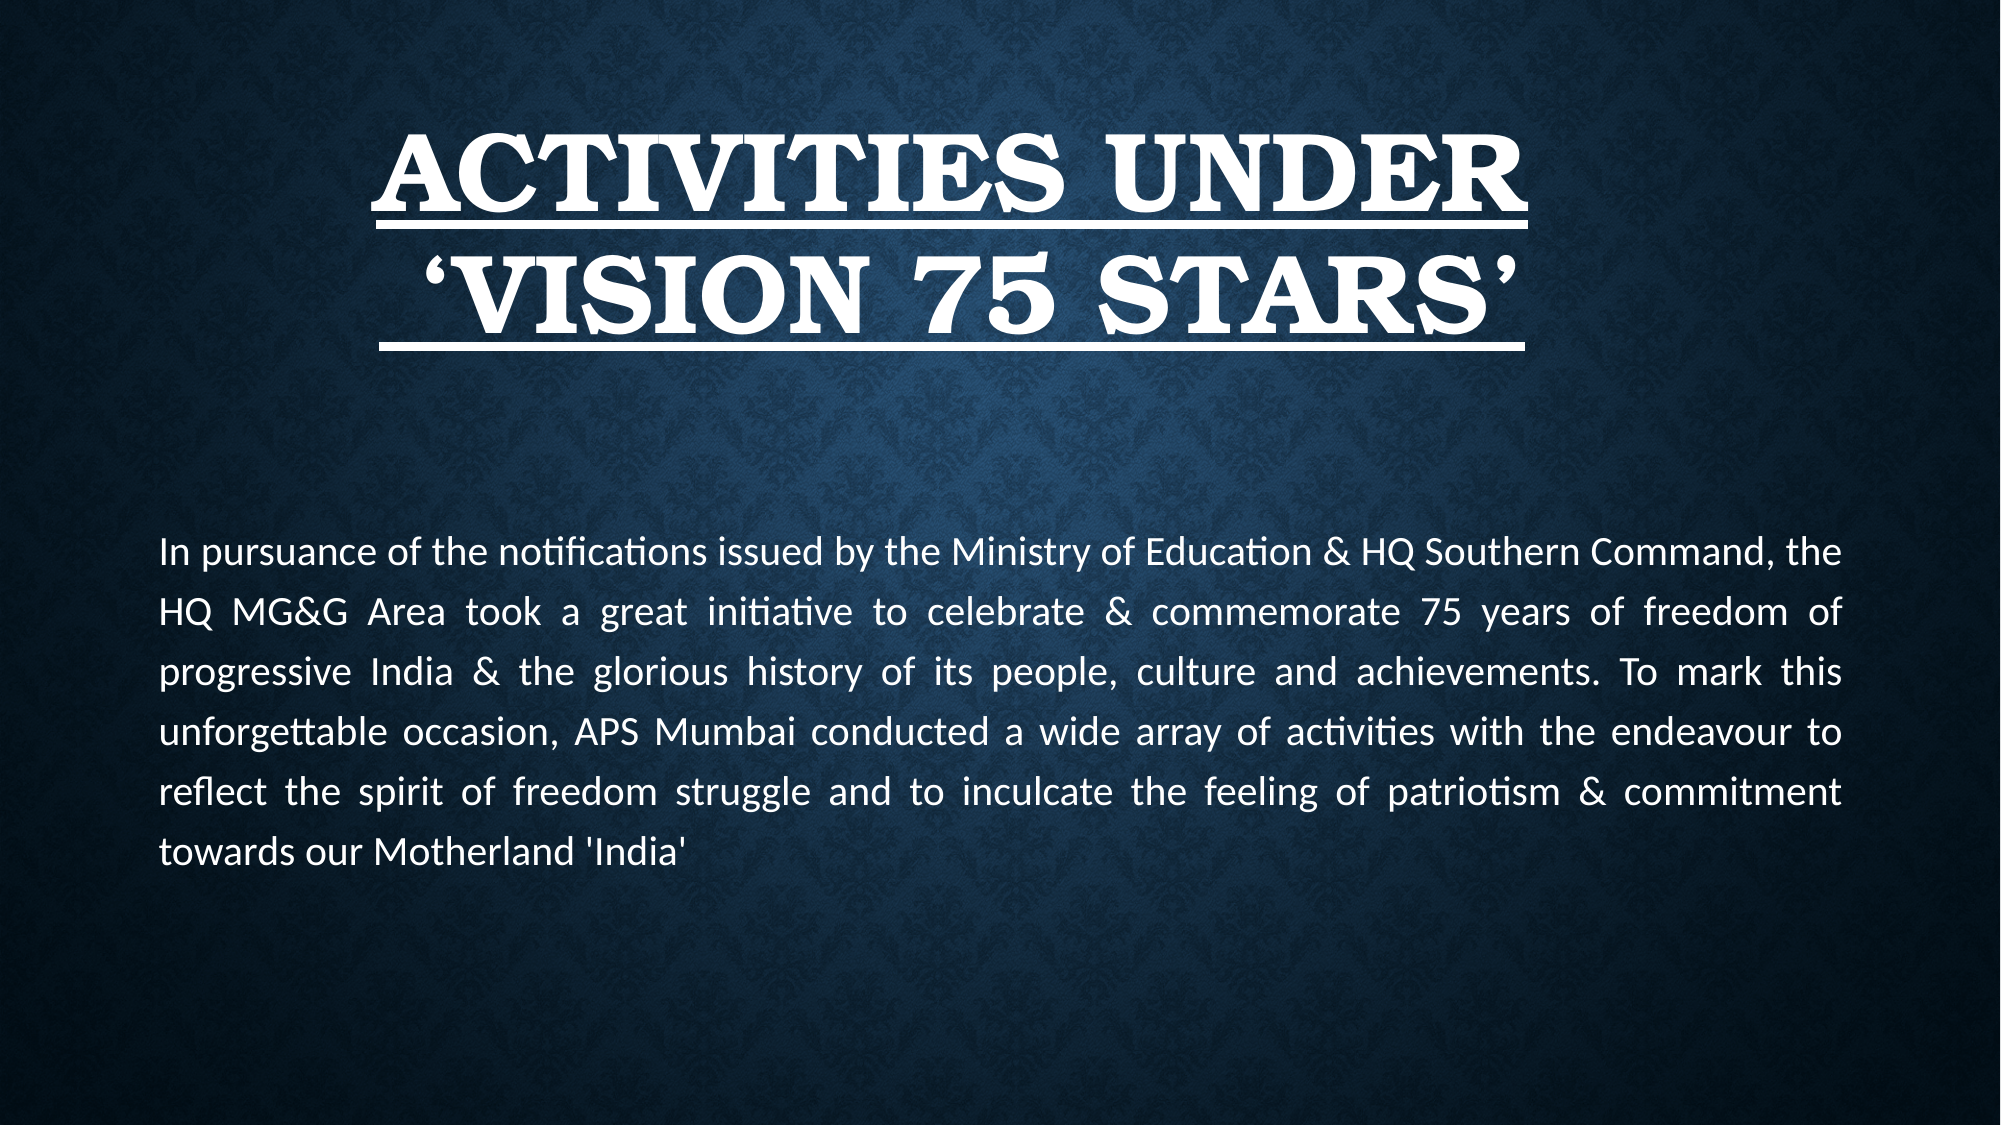

# Activities under ‘vision 75 stars’
In pursuance of the notifications issued by the Ministry of Education & HQ Southern Command, the HQ MG&G Area took a great initiative to celebrate & commemorate 75 years of freedom of progressive India & the glorious history of its people, culture and achievements. To mark this unforgettable occasion, APS Mumbai conducted a wide array of activities with the endeavour to reflect the spirit of freedom struggle and to inculcate the feeling of patriotism & commitment towards our Motherland 'India'